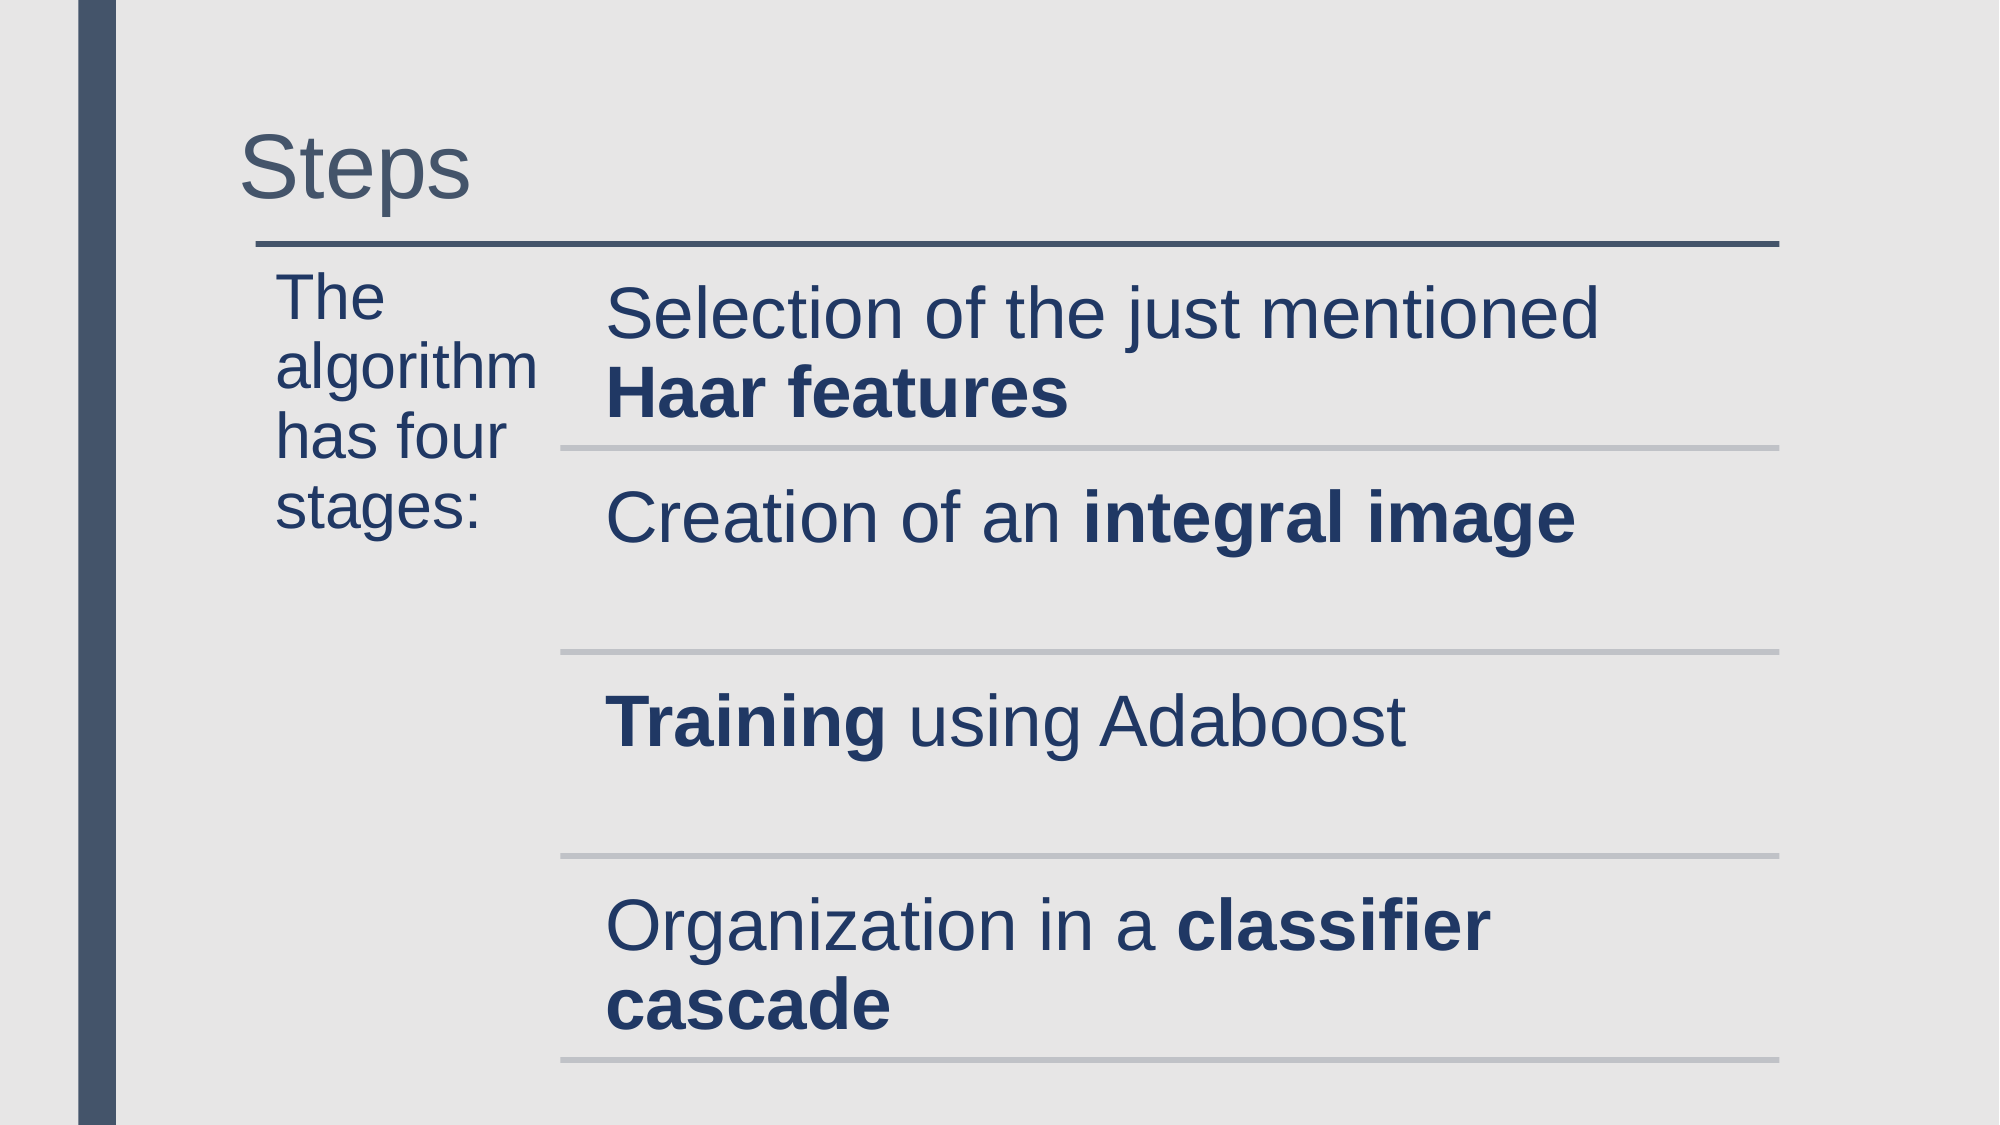

# Steps
The algorithm has four stages:
Selection of the just mentioned Haar features
Creation of an integral image
Training using Adaboost
Organization in a classifier cascade